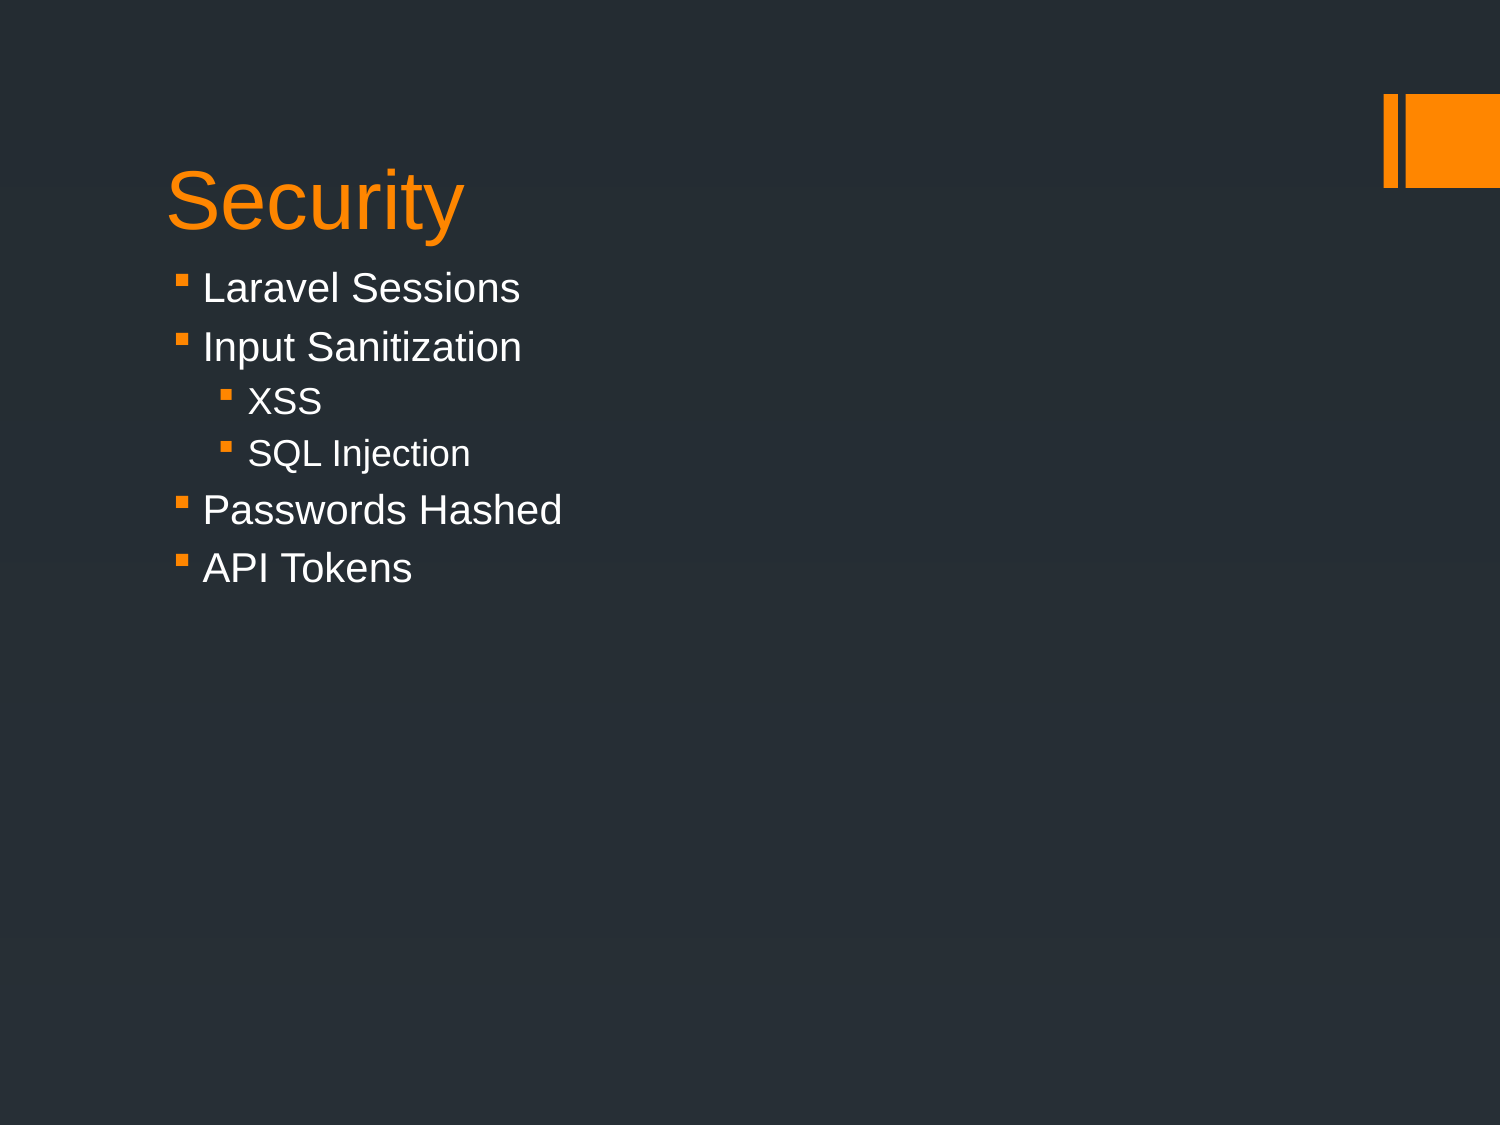

# Security
Laravel Sessions
Input Sanitization
XSS
SQL Injection
Passwords Hashed
API Tokens